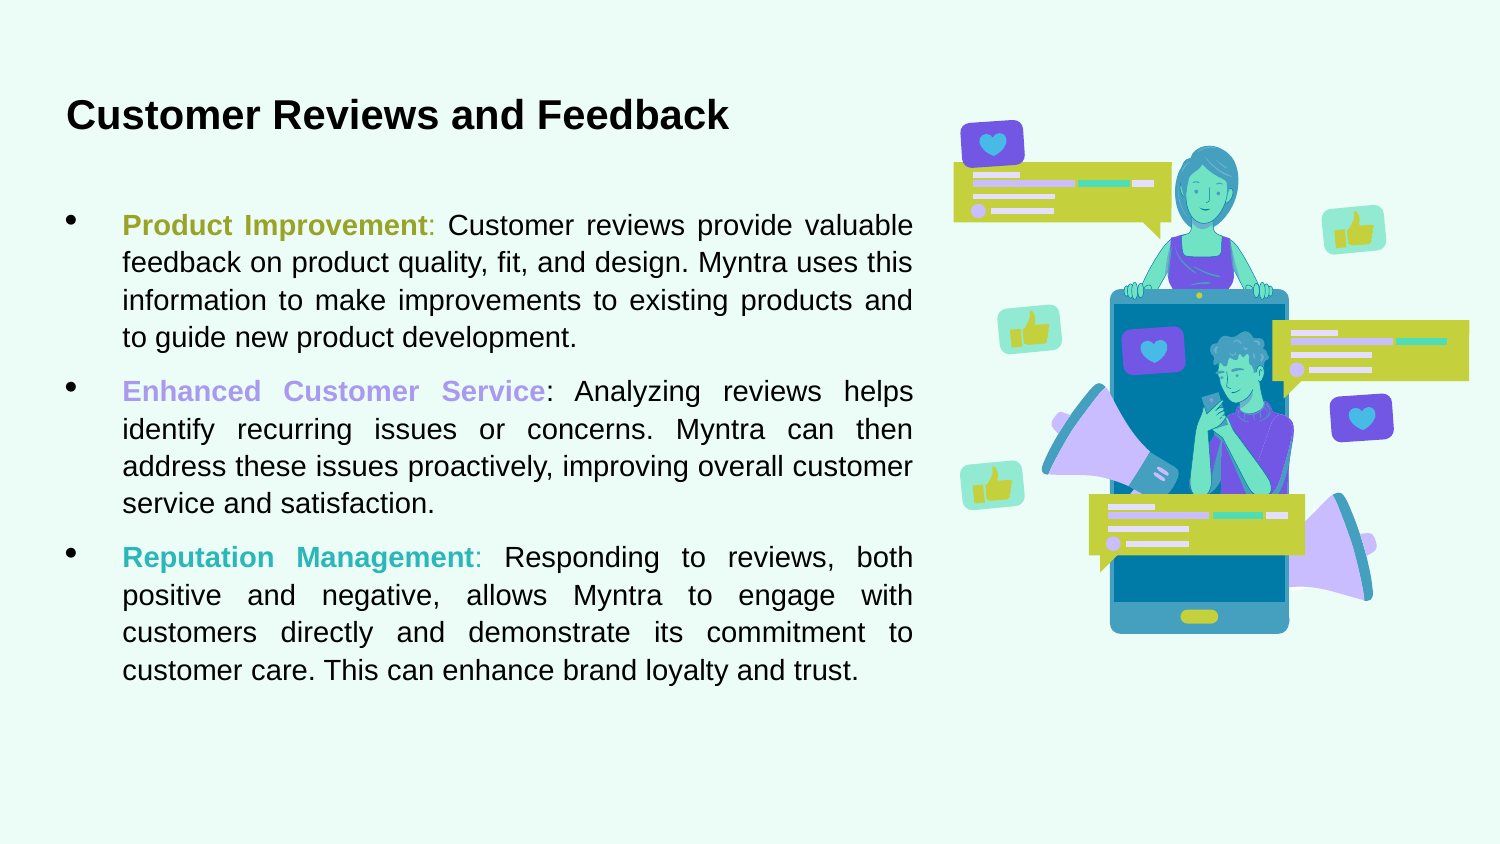

# Customer Reviews and Feedback

Product Improvement: Customer reviews provide valuable feedback on product quality, fit, and design. Myntra uses this information to make improvements to existing products and to guide new product development.
Enhanced Customer Service: Analyzing reviews helps identify recurring issues or concerns. Myntra can then address these issues proactively, improving overall customer service and satisfaction.
Reputation Management: Responding to reviews, both positive and negative, allows Myntra to engage with customers directly and demonstrate its commitment to customer care. This can enhance brand loyalty and trust.